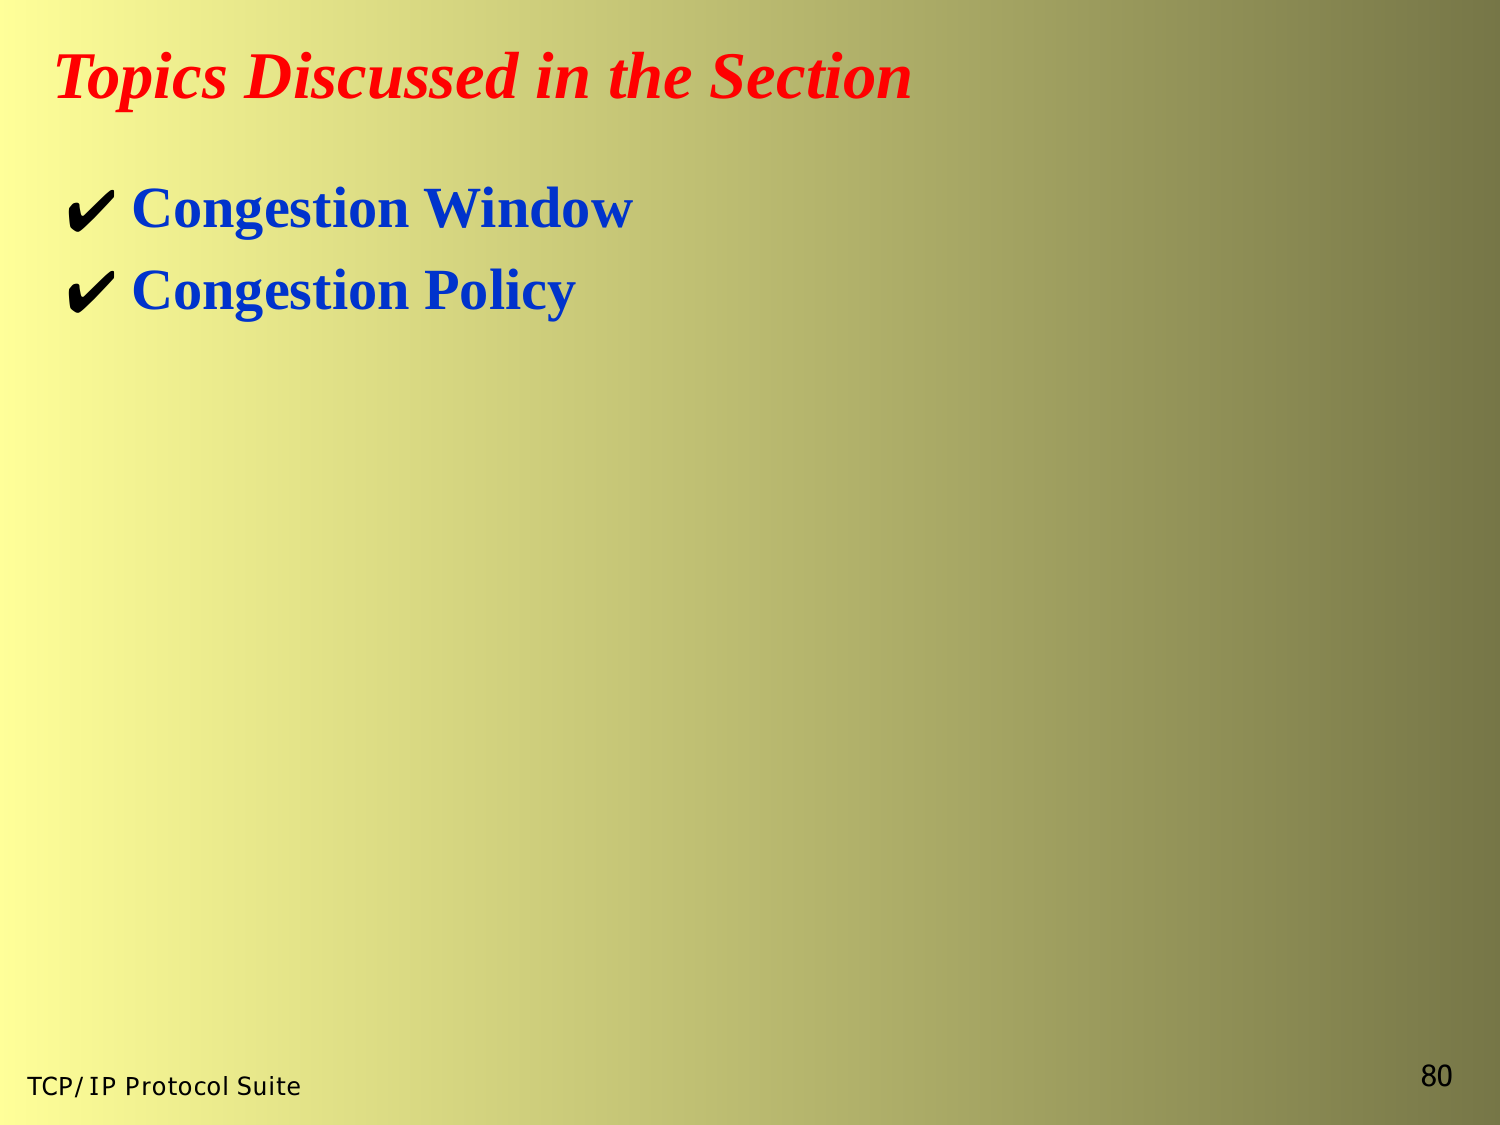

Topics Discussed in the Section
 Congestion Window
 Congestion Policy
80
TCP/IP Protocol Suite